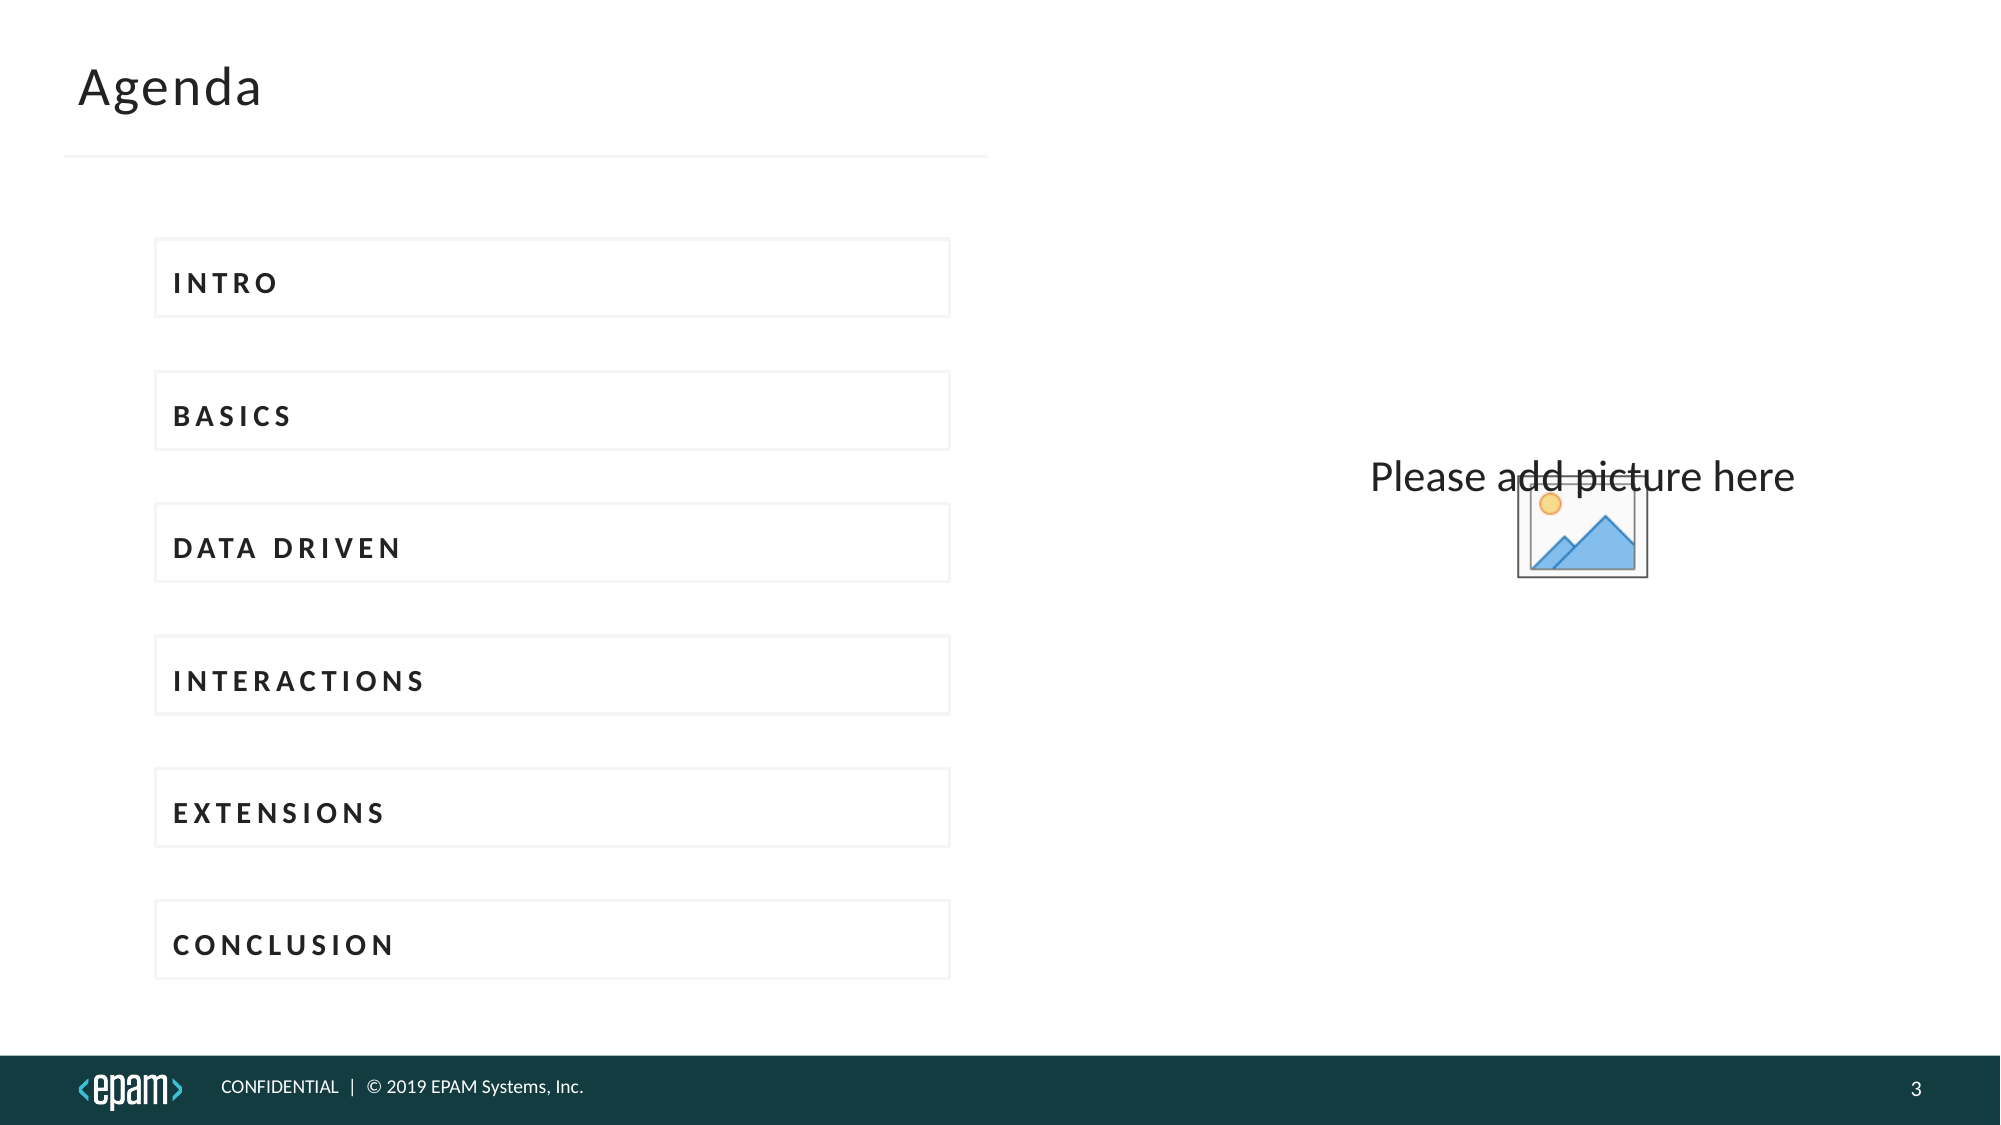

# Agenda

Intro
BASICS

DATA DRIVEN

interactions

extensions

CONCLUSION

3